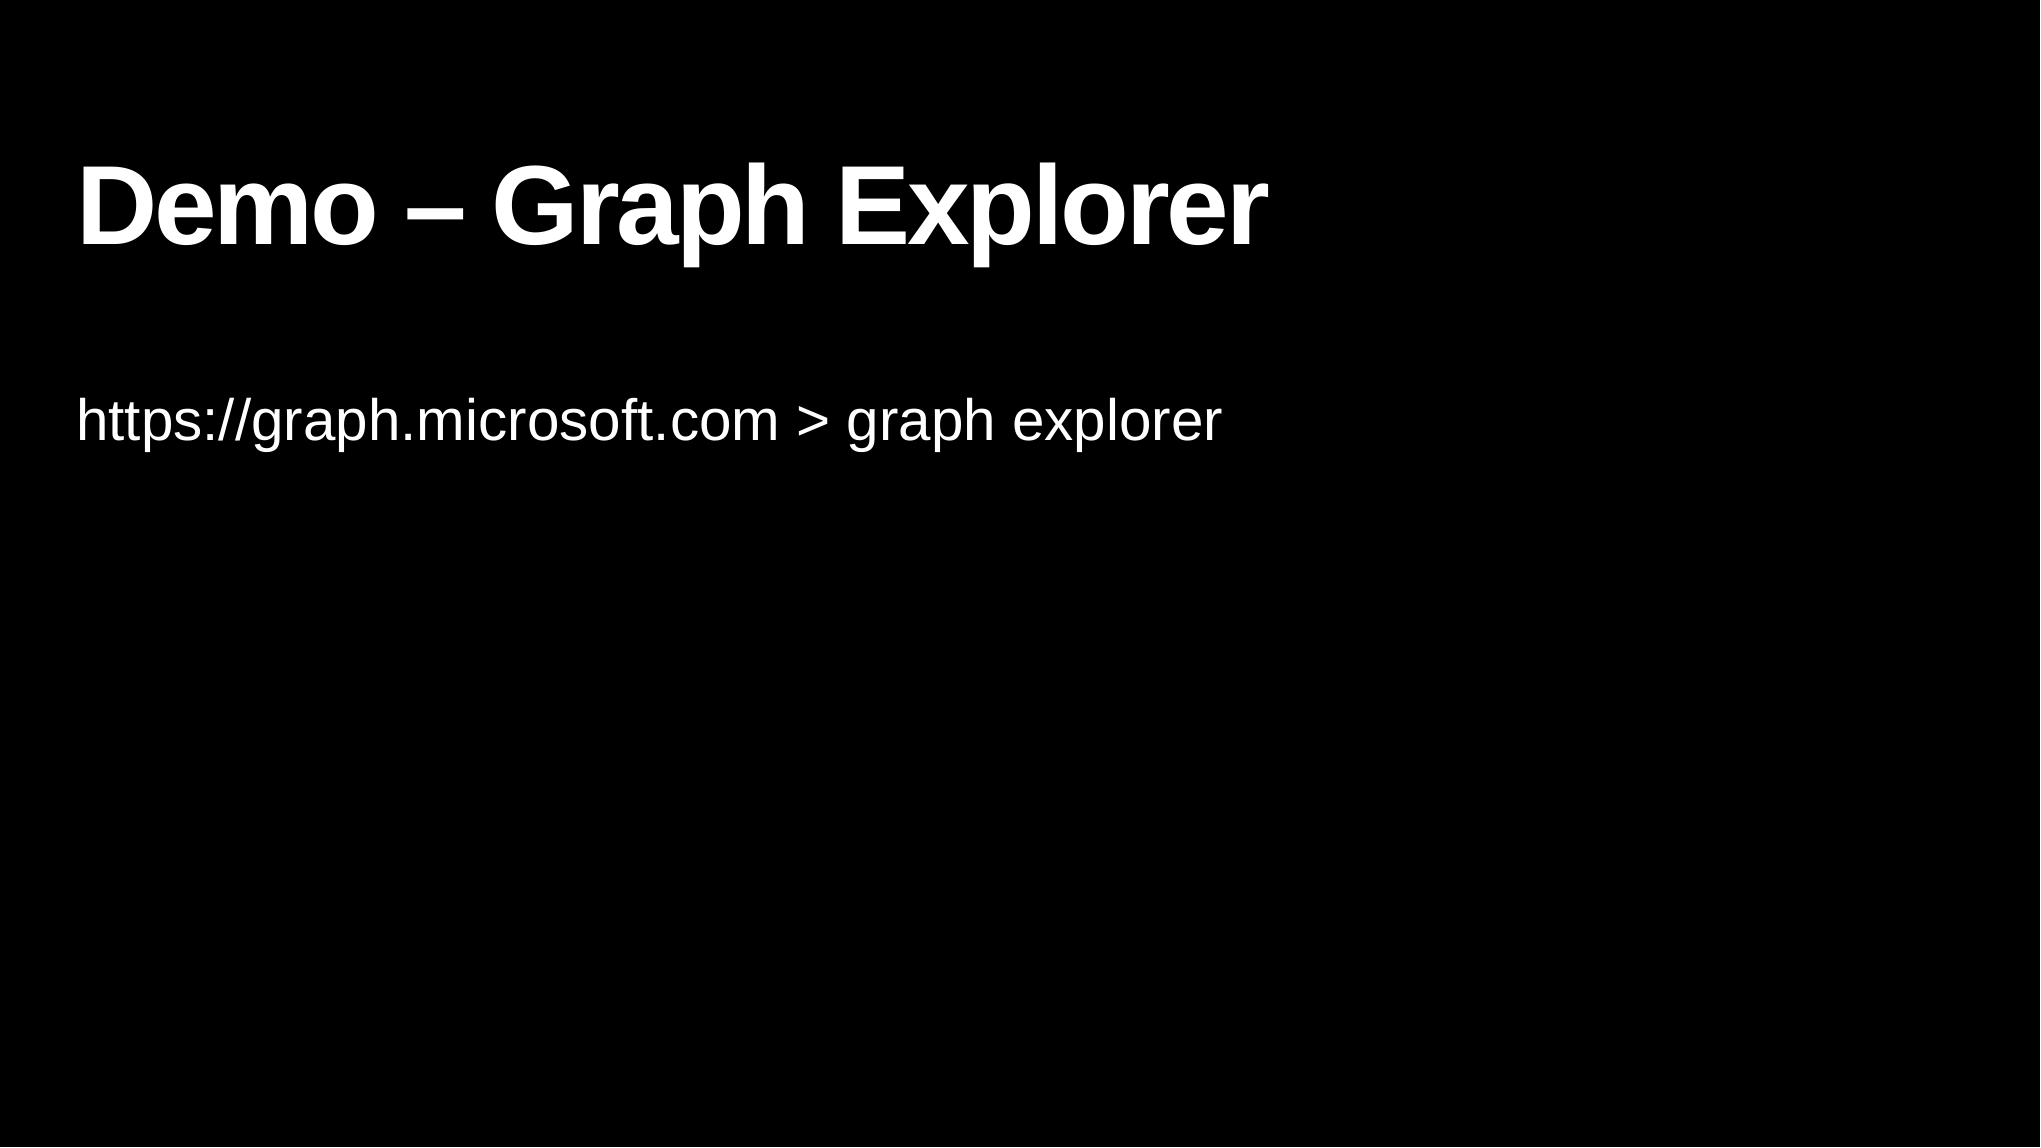

# Demo – Graph Explorer https://graph.microsoft.com > graph explorer